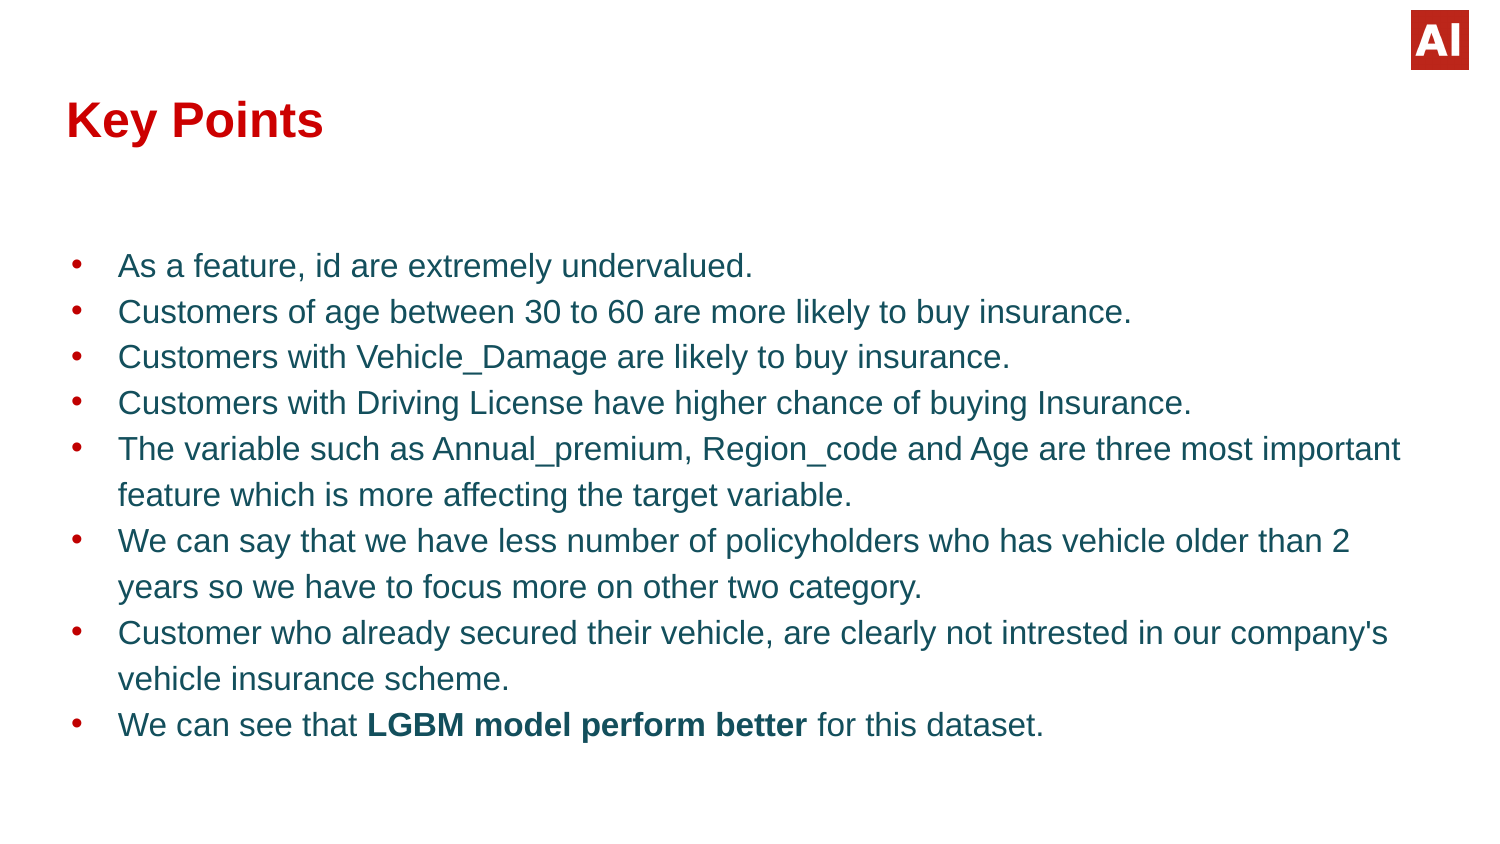

# Key Points
As a feature, id are extremely undervalued.
Customers of age between 30 to 60 are more likely to buy insurance.
Customers with Vehicle_Damage are likely to buy insurance.
Customers with Driving License have higher chance of buying Insurance.
The variable such as Annual_premium, Region_code and Age are three most important feature which is more affecting the target variable.
We can say that we have less number of policyholders who has vehicle older than 2 years so we have to focus more on other two category.
Customer who already secured their vehicle, are clearly not intrested in our company's vehicle insurance scheme.
We can see that LGBM model perform better for this dataset.